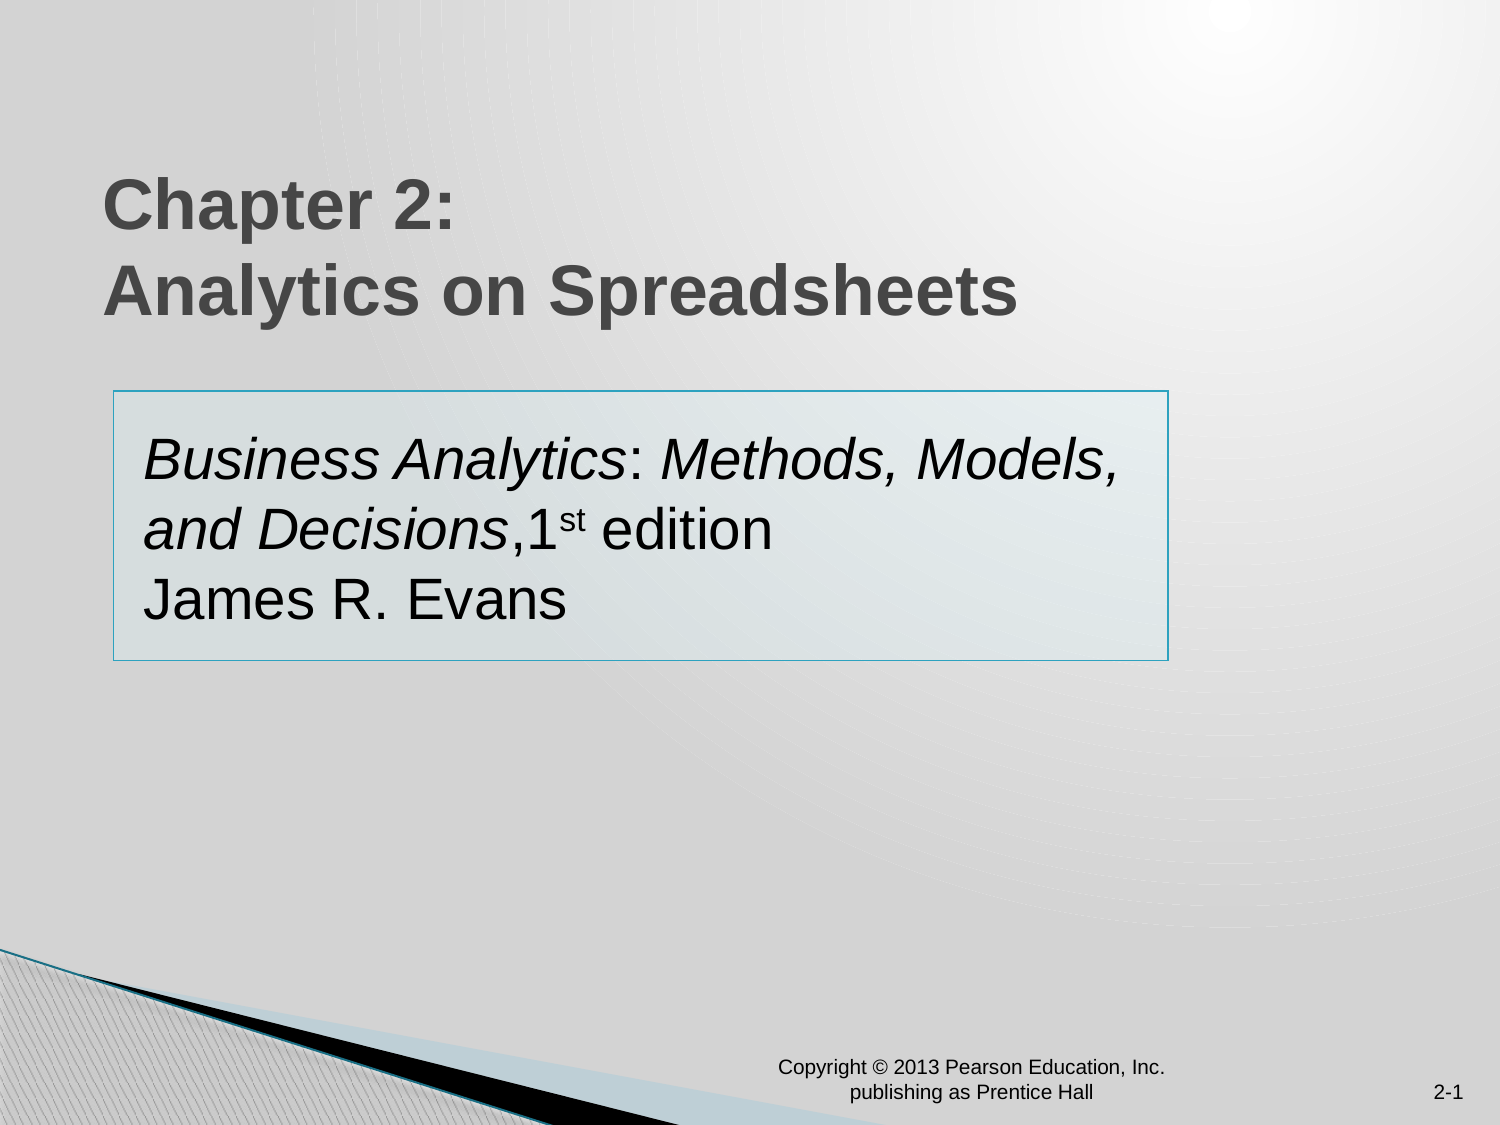

# Chapter 2: Analytics on Spreadsheets
Business Analytics: Methods, Models,
and Decisions,1st edition
James R. Evans
Copyright © 2013 Pearson Education, Inc. publishing as Prentice Hall
2-1